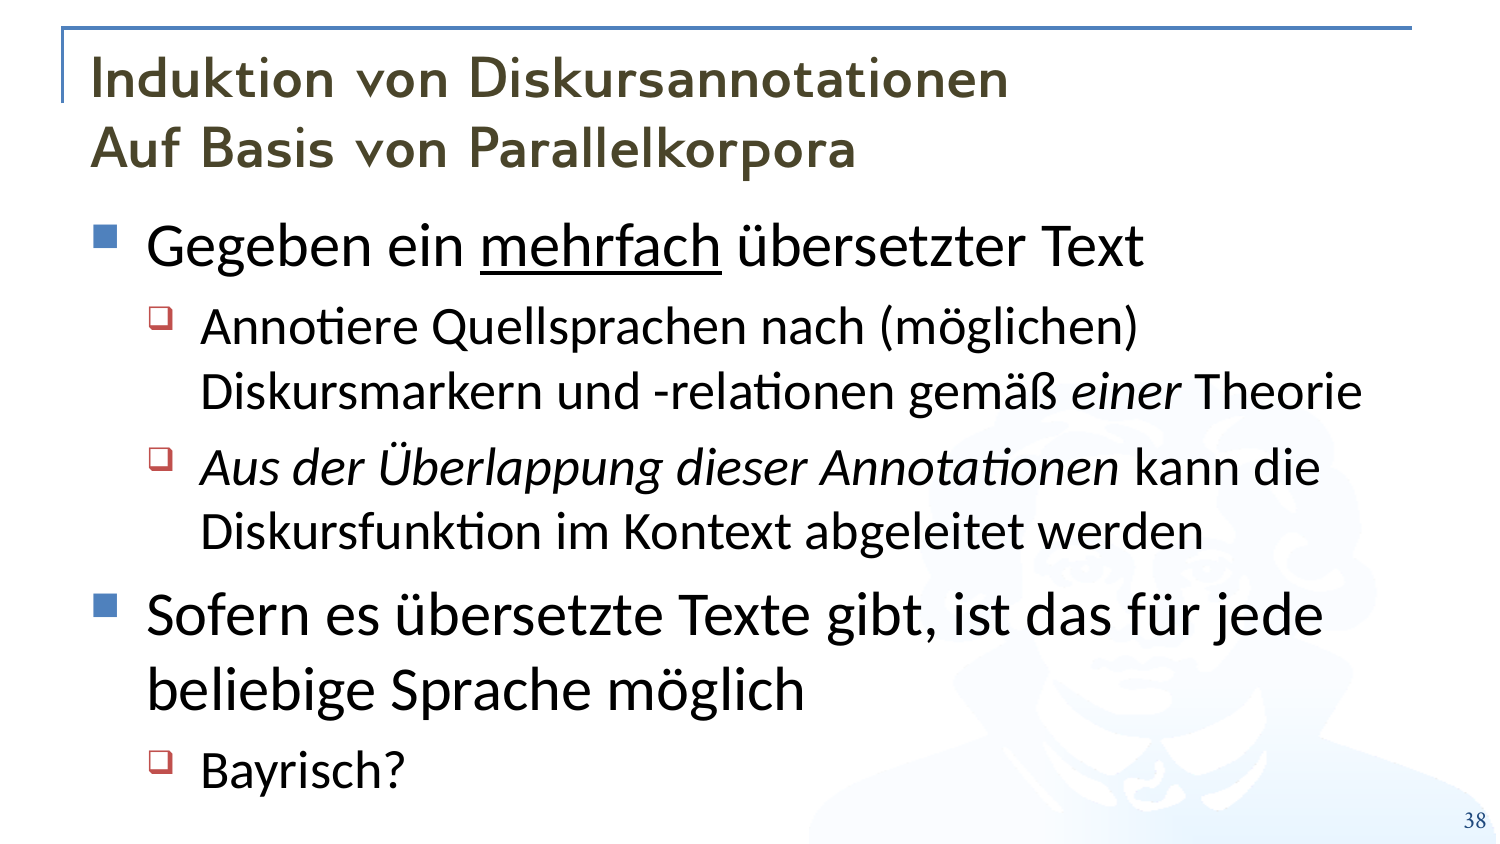

# Induktion von Diskursannotationen Auf Basis von Parallelkorpora
Gegeben ein mehrfach übersetzter Text
Annotiere Quellsprachen nach (möglichen) Diskursmarkern und -relationen gemäß einer Theorie
Aus der Überlappung dieser Annotationen kann die Diskursfunktion im Kontext abgeleitet werden
Sofern es übersetzte Texte gibt, ist das für jede beliebige Sprache möglich
Bayrisch?

38